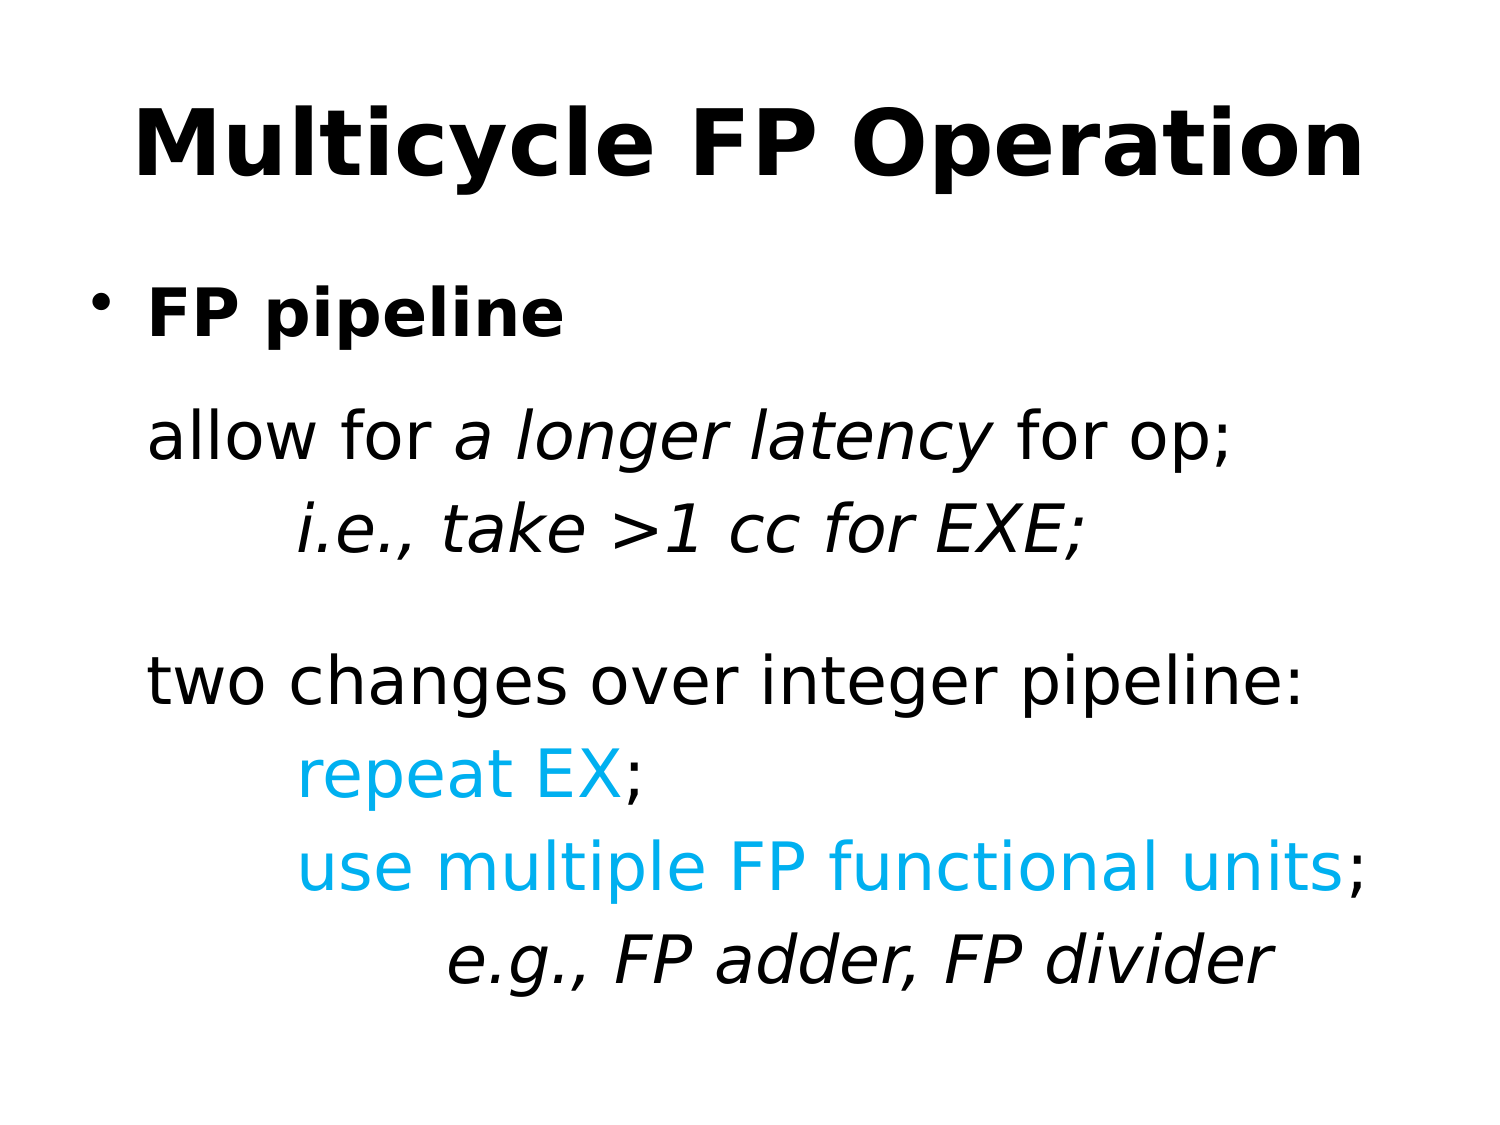

# Multicycle FP Operation
FP pipeline

	allow for a longer latency for op;
		i.e., take >1 cc for EXE;

	two changes over integer pipeline:
		repeat EX;
		use multiple FP functional units;
			e.g., FP adder, FP divider